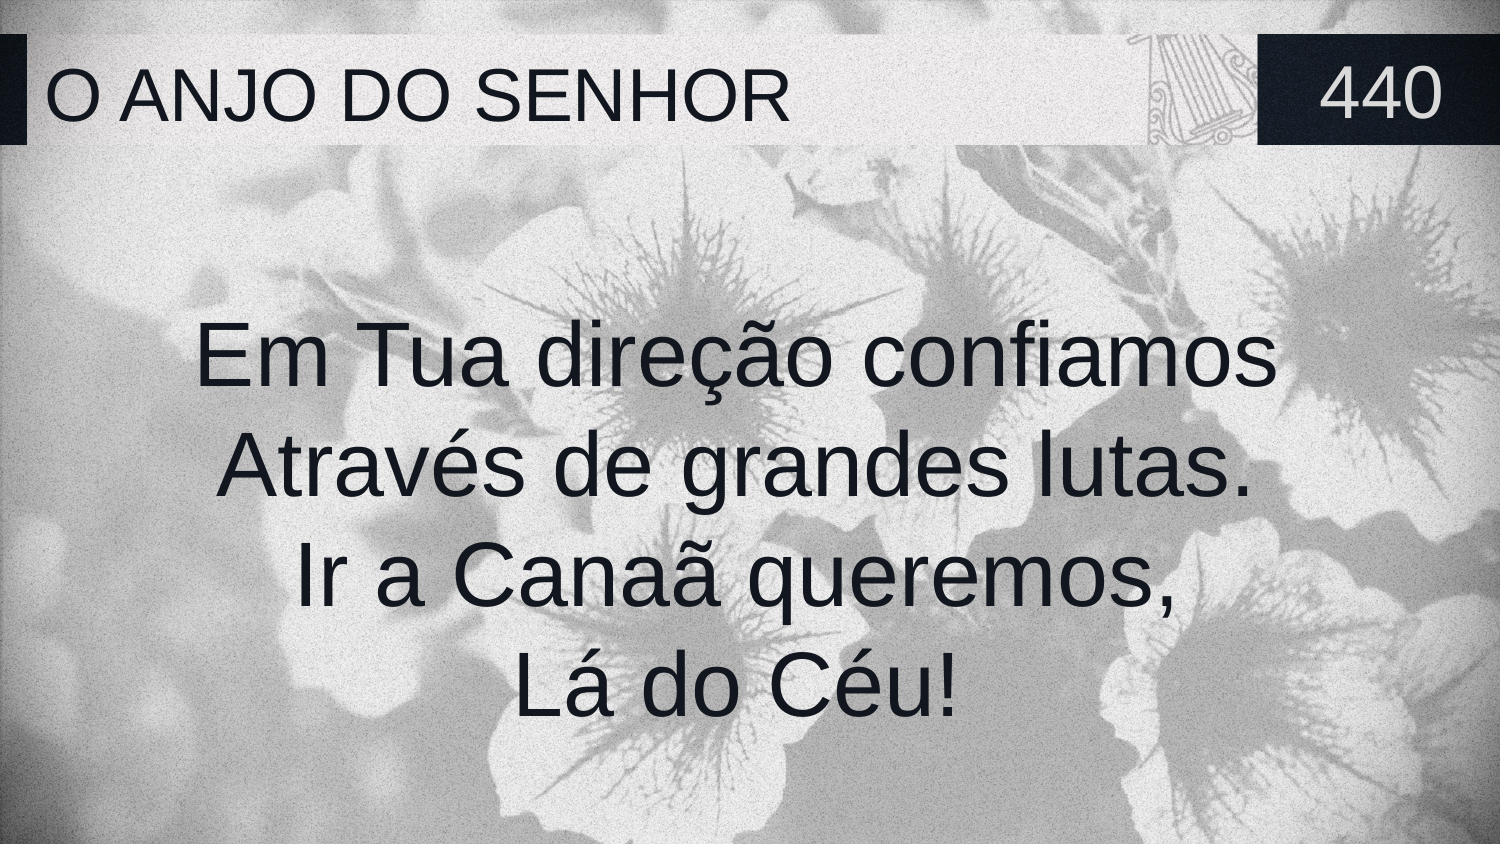

# O ANJO DO SENHOR
440
Em Tua direção confiamos
Através de grandes lutas.
Ir a Canaã queremos,
Lá do Céu!